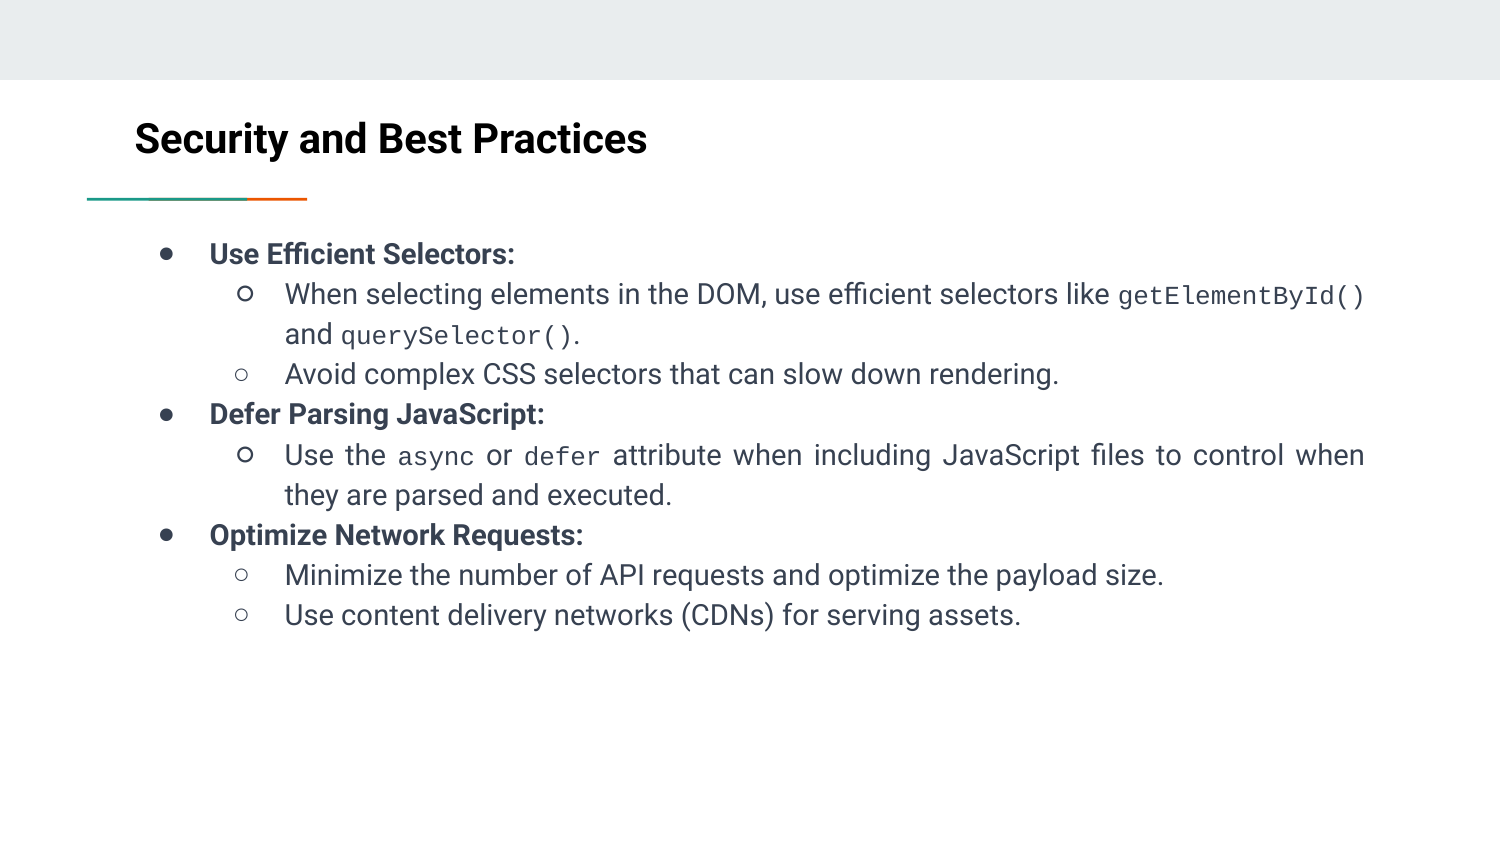

# Security and Best Practices

Use Efficient Selectors:
When selecting elements in the DOM, use efficient selectors like getElementById() and querySelector().
Avoid complex CSS selectors that can slow down rendering.
Defer Parsing JavaScript:
Use the async or defer attribute when including JavaScript files to control when they are parsed and executed.
Optimize Network Requests:
Minimize the number of API requests and optimize the payload size.
Use content delivery networks (CDNs) for serving assets.